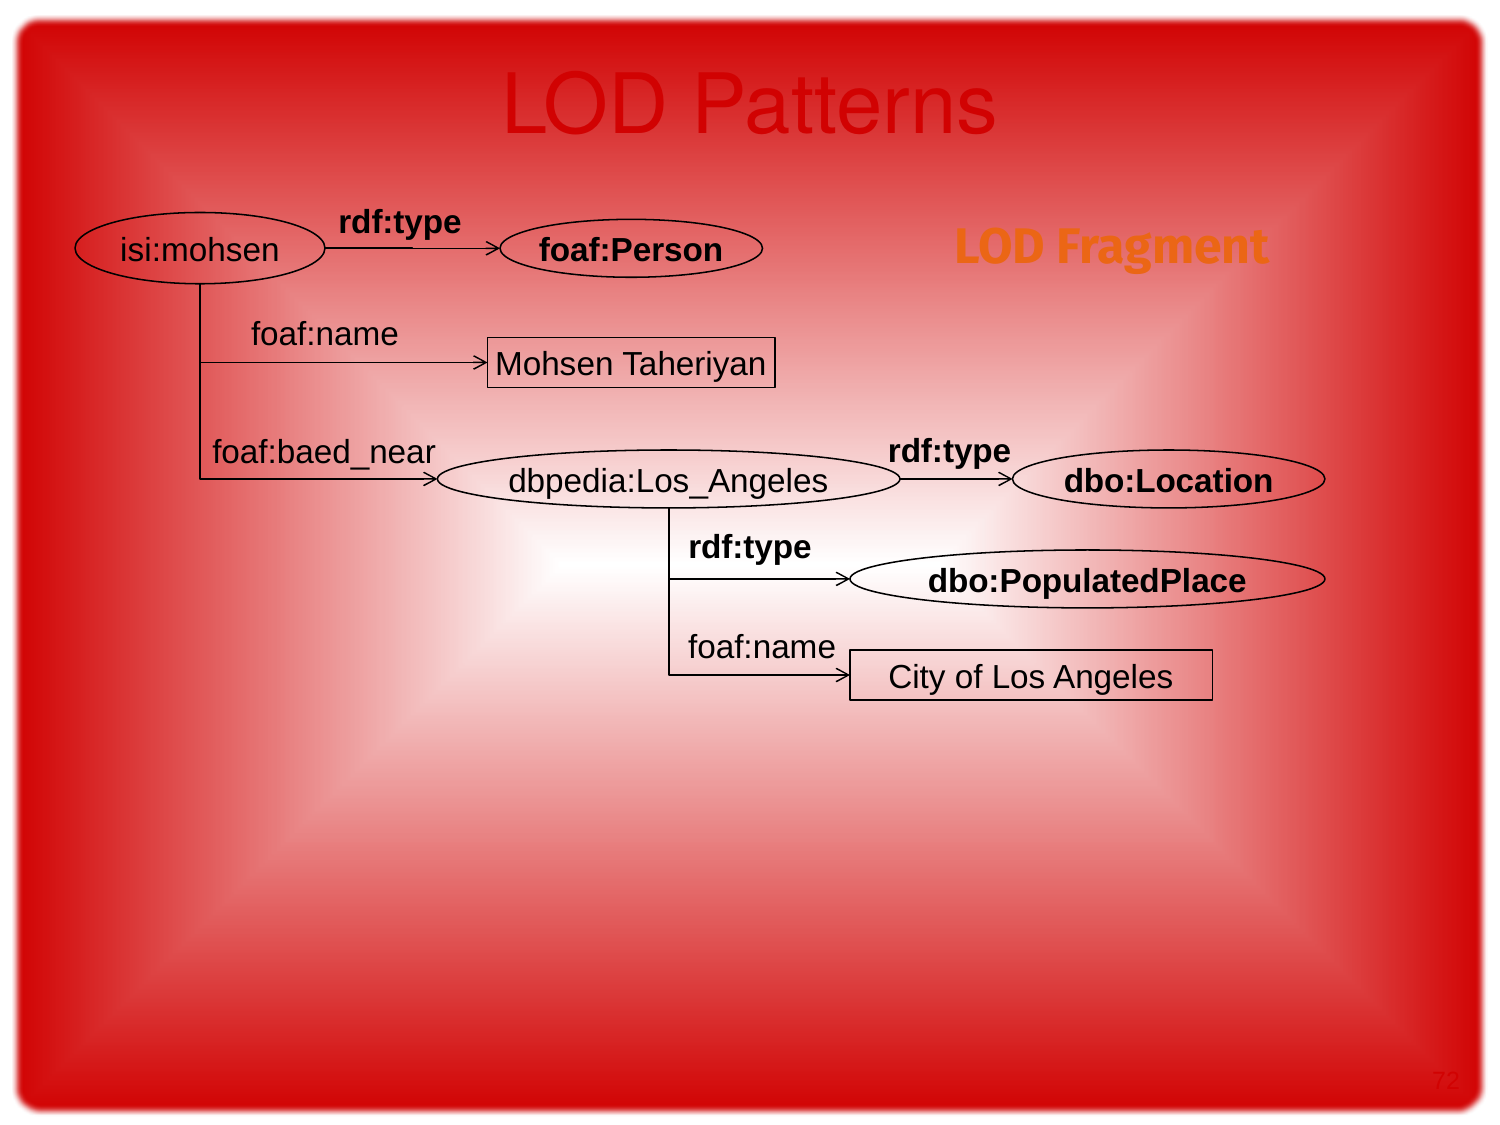

# LOD Patterns
rdf:type
LOD Fragment
isi:mohsen
foaf:Person
foaf:name
Mohsen Taheriyan
rdf:type
foaf:baed_near
dbpedia:Los_Angeles
dbo:Location
rdf:type
dbo:PopulatedPlace
foaf:name
City of Los Angeles
72